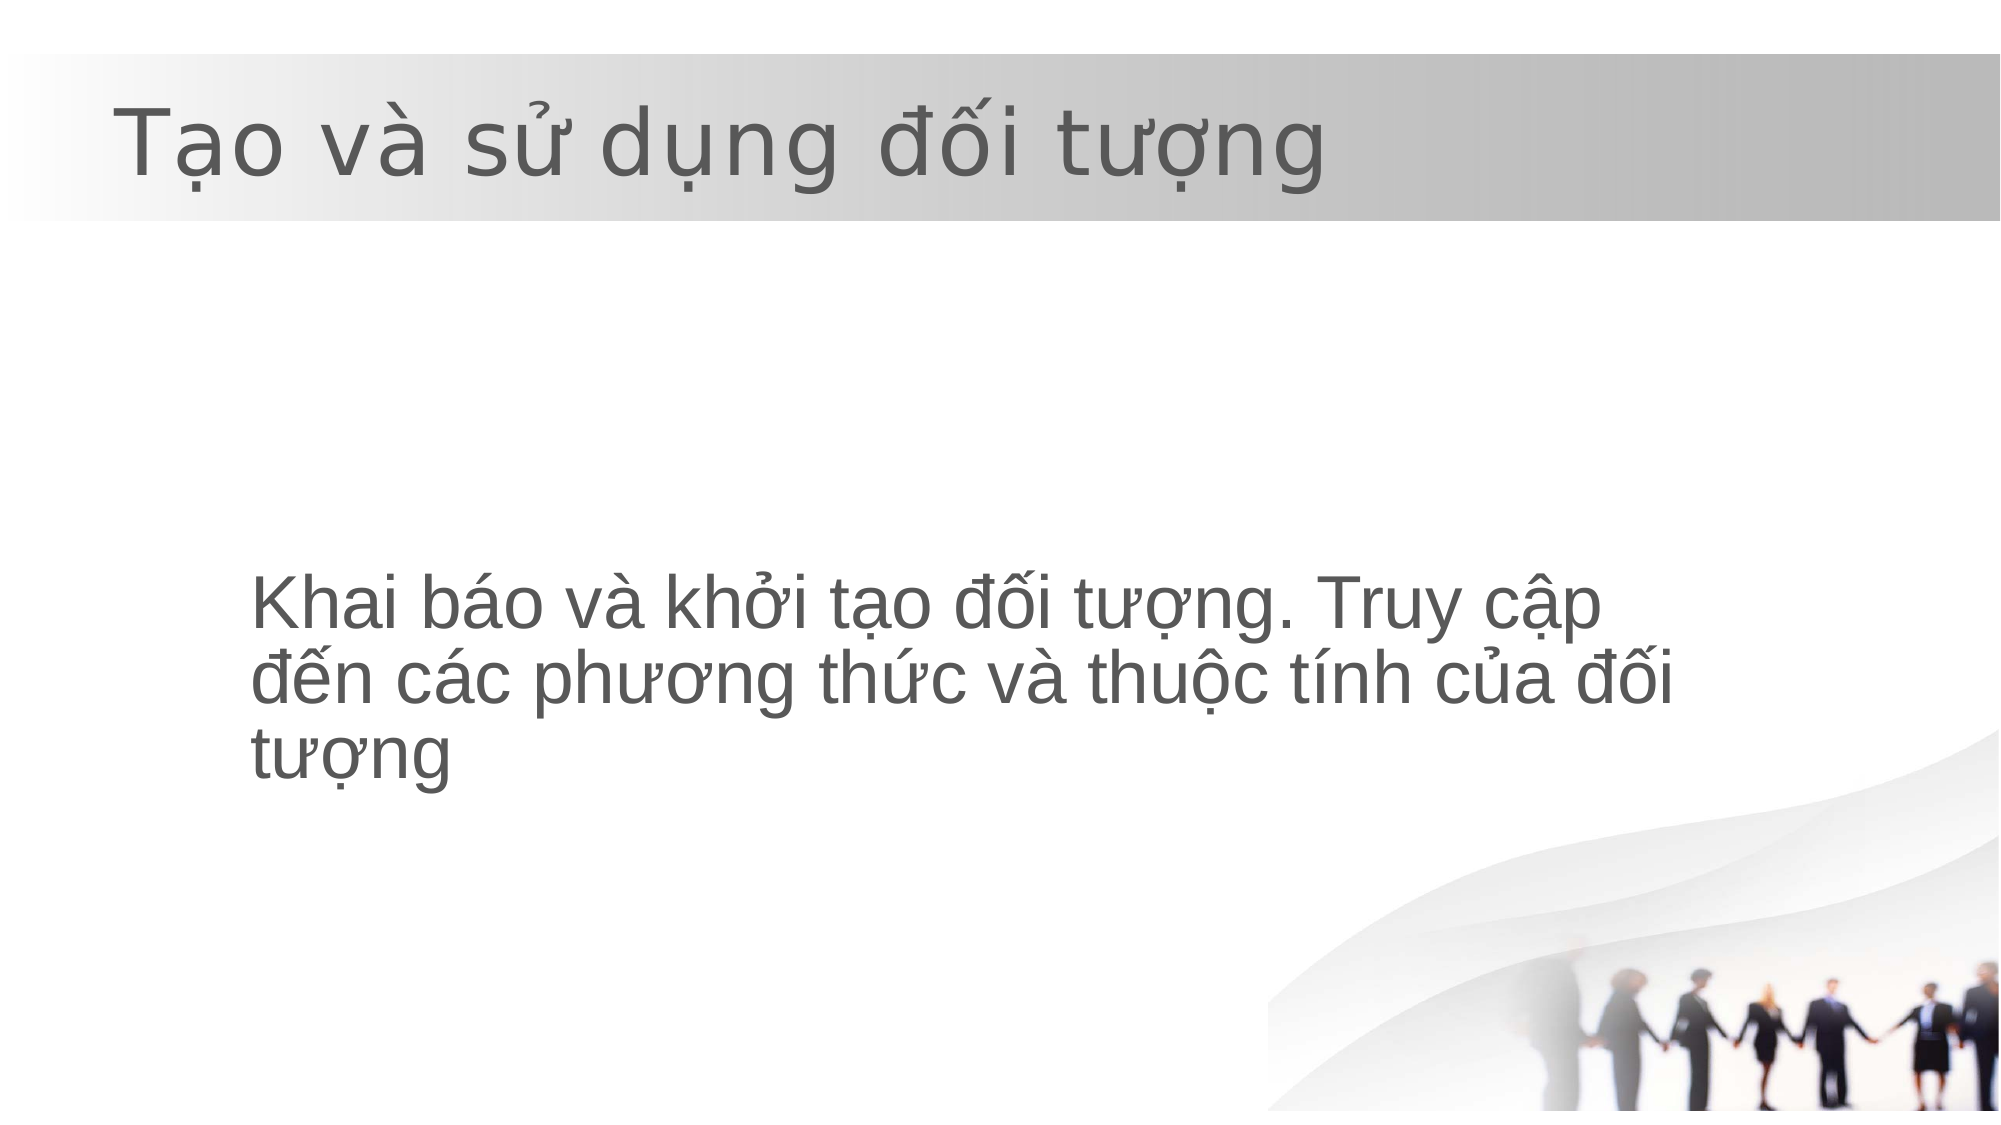

# Tạo và sử dụng đối tượng

Khai báo và khởi tạo đối tượng. Truy cập
đến các phương thức và thuộc tính của đối
tượng
25